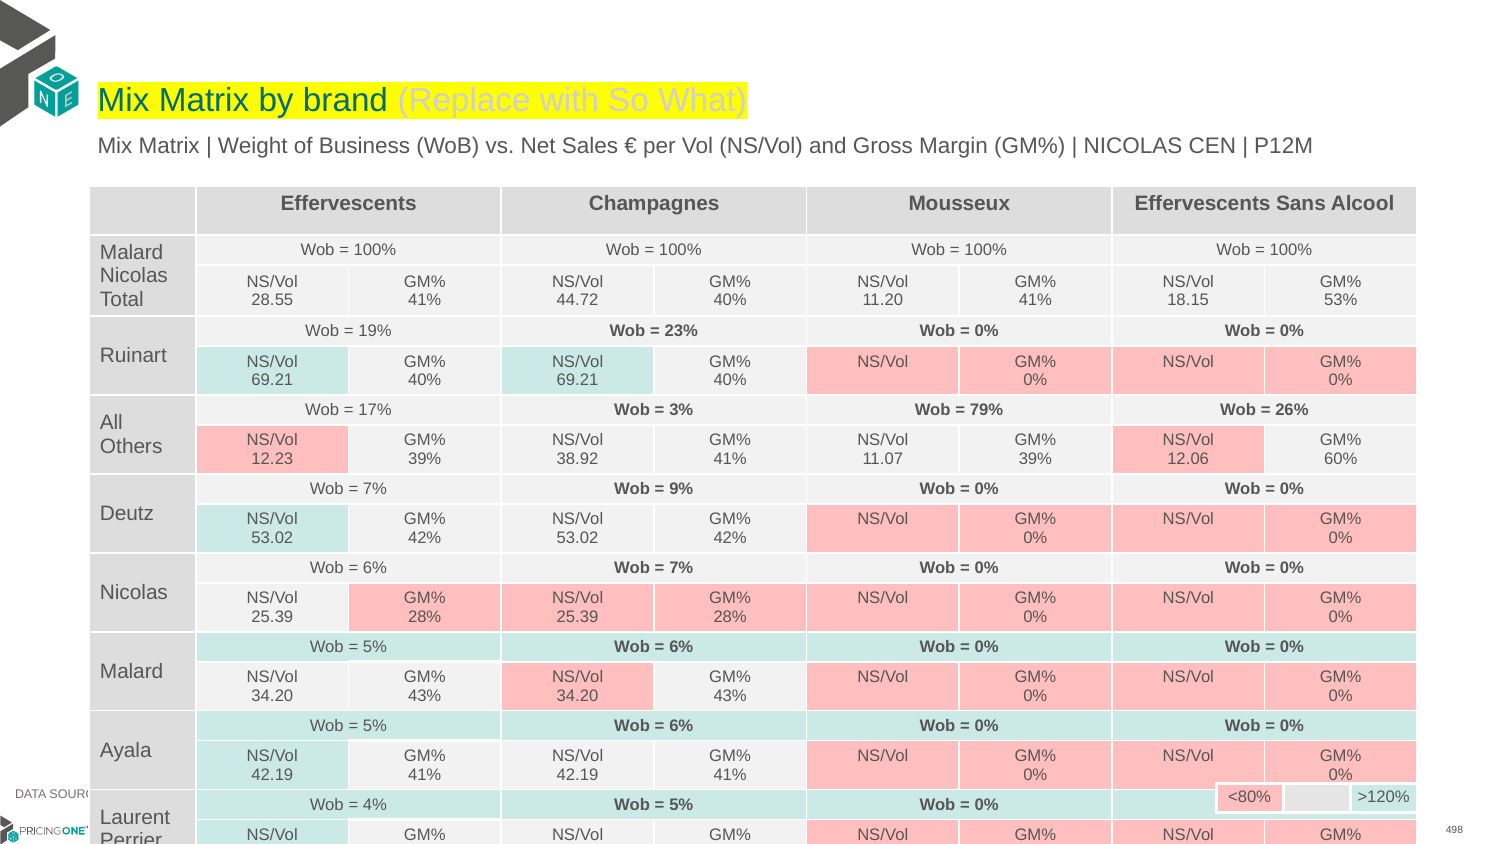

# Mix Matrix by brand (Replace with So What)
Mix Matrix | Weight of Business (WoB) vs. Net Sales € per Vol (NS/Vol) and Gross Margin (GM%) | NICOLAS CEN | P12M
|  | Effervescents |  | Champagnes |  | Mousseux |  | Effervescents Sans Alcool |  |
| --- | --- | --- | --- | --- | --- | --- | --- | --- |
| Malard Nicolas Total | Wob = 100% |  | Wob = 100% |  | Wob = 100% |  | Wob = 100% |  |
|  | NS/Vol 28.55 | GM% 41% | NS/Vol 44.72 | GM% 40% | NS/Vol 11.20 | GM% 41% | NS/Vol 18.15 | GM% 53% |
| Ruinart | Wob = 19% |  | Wob = 23% |  | Wob = 0% |  | Wob = 0% |  |
|  | NS/Vol 69.21 | GM% 40% | NS/Vol 69.21 | GM% 40% | NS/Vol | GM% 0% | NS/Vol | GM% 0% |
| All Others | Wob = 17% |  | Wob = 3% |  | Wob = 79% |  | Wob = 26% |  |
|  | NS/Vol 12.23 | GM% 39% | NS/Vol 38.92 | GM% 41% | NS/Vol 11.07 | GM% 39% | NS/Vol 12.06 | GM% 60% |
| Deutz | Wob = 7% |  | Wob = 9% |  | Wob = 0% |  | Wob = 0% |  |
|  | NS/Vol 53.02 | GM% 42% | NS/Vol 53.02 | GM% 42% | NS/Vol | GM% 0% | NS/Vol | GM% 0% |
| Nicolas | Wob = 6% |  | Wob = 7% |  | Wob = 0% |  | Wob = 0% |  |
|  | NS/Vol 25.39 | GM% 28% | NS/Vol 25.39 | GM% 28% | NS/Vol | GM% 0% | NS/Vol | GM% 0% |
| Malard | Wob = 5% |  | Wob = 6% |  | Wob = 0% |  | Wob = 0% |  |
|  | NS/Vol 34.20 | GM% 43% | NS/Vol 34.20 | GM% 43% | NS/Vol | GM% 0% | NS/Vol | GM% 0% |
| Ayala | Wob = 5% |  | Wob = 6% |  | Wob = 0% |  | Wob = 0% |  |
|  | NS/Vol 42.19 | GM% 41% | NS/Vol 42.19 | GM% 41% | NS/Vol | GM% 0% | NS/Vol | GM% 0% |
| Laurent Perrier | Wob = 4% |  | Wob = 5% |  | Wob = 0% |  | Wob = 0% |  |
|  | NS/Vol 49.56 | GM% 41% | NS/Vol 49.56 | GM% 41% | NS/Vol | GM% 0% | NS/Vol | GM% 0% |
| De Bligny | Wob = 4% |  | Wob = 4% |  | Wob = 0% |  | Wob = 0% |  |
|  | NS/Vol 34.40 | GM% 45% | NS/Vol 34.40 | GM% 45% | NS/Vol | GM% 0% | NS/Vol | GM% 0% |
| Canard Duchêne | Wob = 4% |  | Wob = 4% |  | Wob = 0% |  | Wob = 0% |  |
|  | NS/Vol 35.88 | GM% 45% | NS/Vol 35.88 | GM% 45% | NS/Vol | GM% 0% | NS/Vol | GM% 0% |
| Nicolas Feuillatte | Wob = 2% |  | Wob = 3% |  | Wob = 0% |  | Wob = 0% |  |
|  | NS/Vol 33.93 | GM% 44% | NS/Vol 33.93 | GM% 44% | NS/Vol | GM% 0% | NS/Vol | GM% 0% |
| Besserat De Bellefon | Wob = 2% |  | Wob = 3% |  | Wob = 0% |  | Wob = 0% |  |
|  | NS/Vol 41.95 | GM% 44% | NS/Vol 41.95 | GM% 44% | NS/Vol | GM% 0% | NS/Vol | GM% 0% |
| Bollinger | Wob = 2% |  | Wob = 2% |  | Wob = 0% |  | Wob = 0% |  |
|  | NS/Vol 62.23 | GM% 41% | NS/Vol 62.23 | GM% 41% | NS/Vol | GM% 0% | NS/Vol | GM% 0% |
DATA SOURCE: Client P&L
| <80% |  | >120% |
| --- | --- | --- |

14/01/2024
498